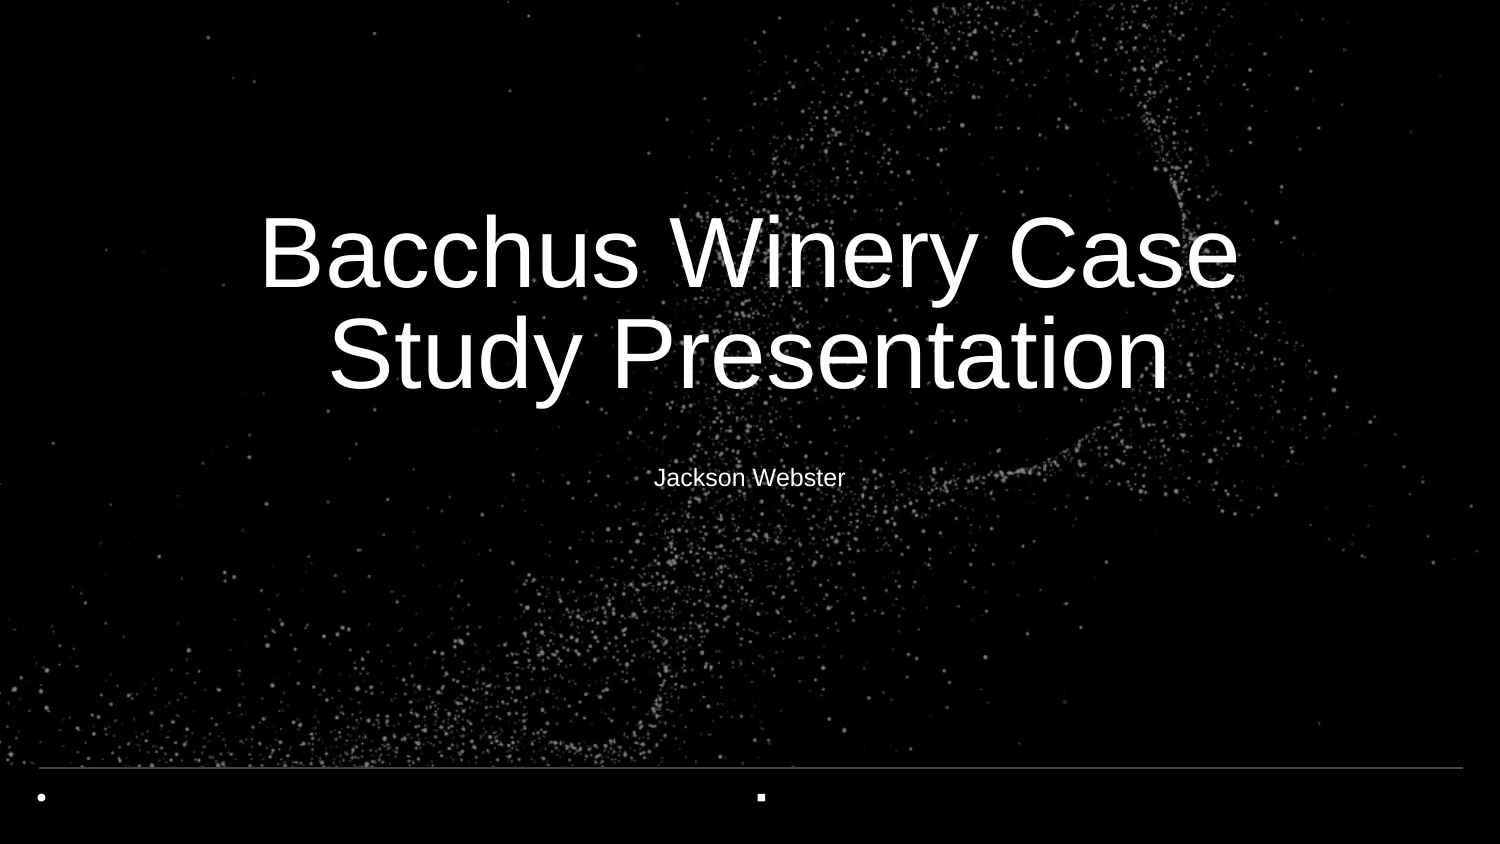

# Bacchus Winery Case Study Presentation
Jackson Webster